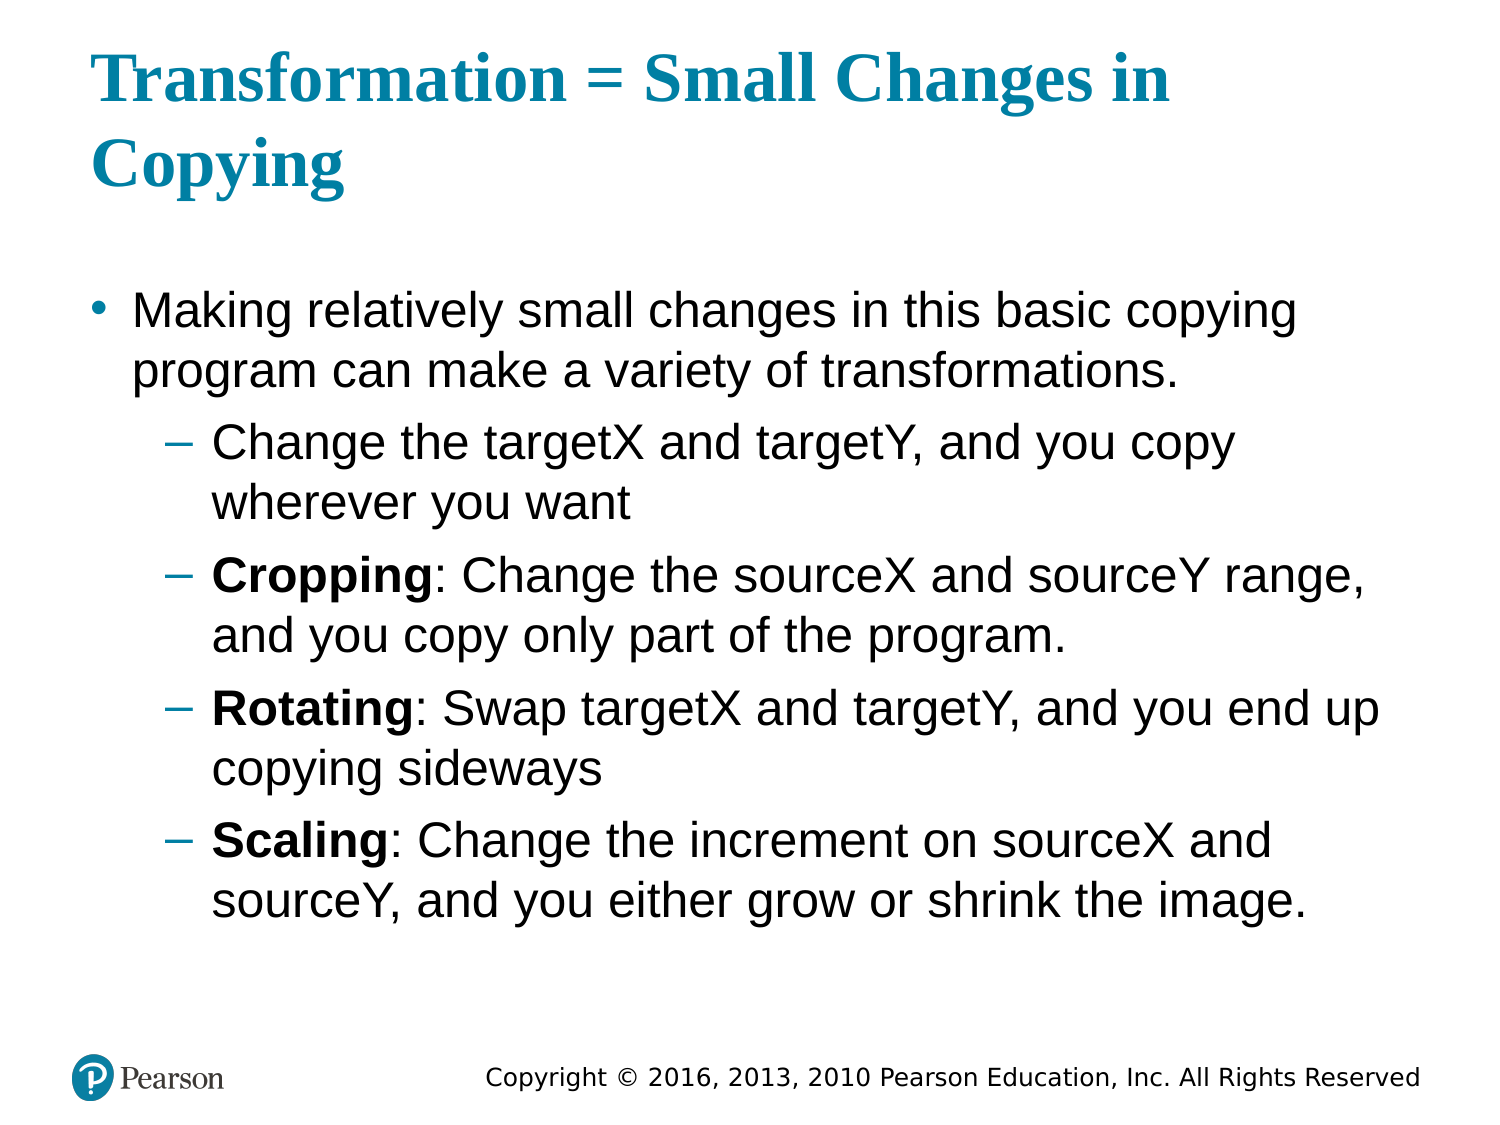

# Transformation = Small Changes in Copying
Making relatively small changes in this basic copying program can make a variety of transformations.
Change the targetX and targetY, and you copy wherever you want
Cropping: Change the sourceX and sourceY range, and you copy only part of the program.
Rotating: Swap targetX and targetY, and you end up copying sideways
Scaling: Change the increment on sourceX and sourceY, and you either grow or shrink the image.